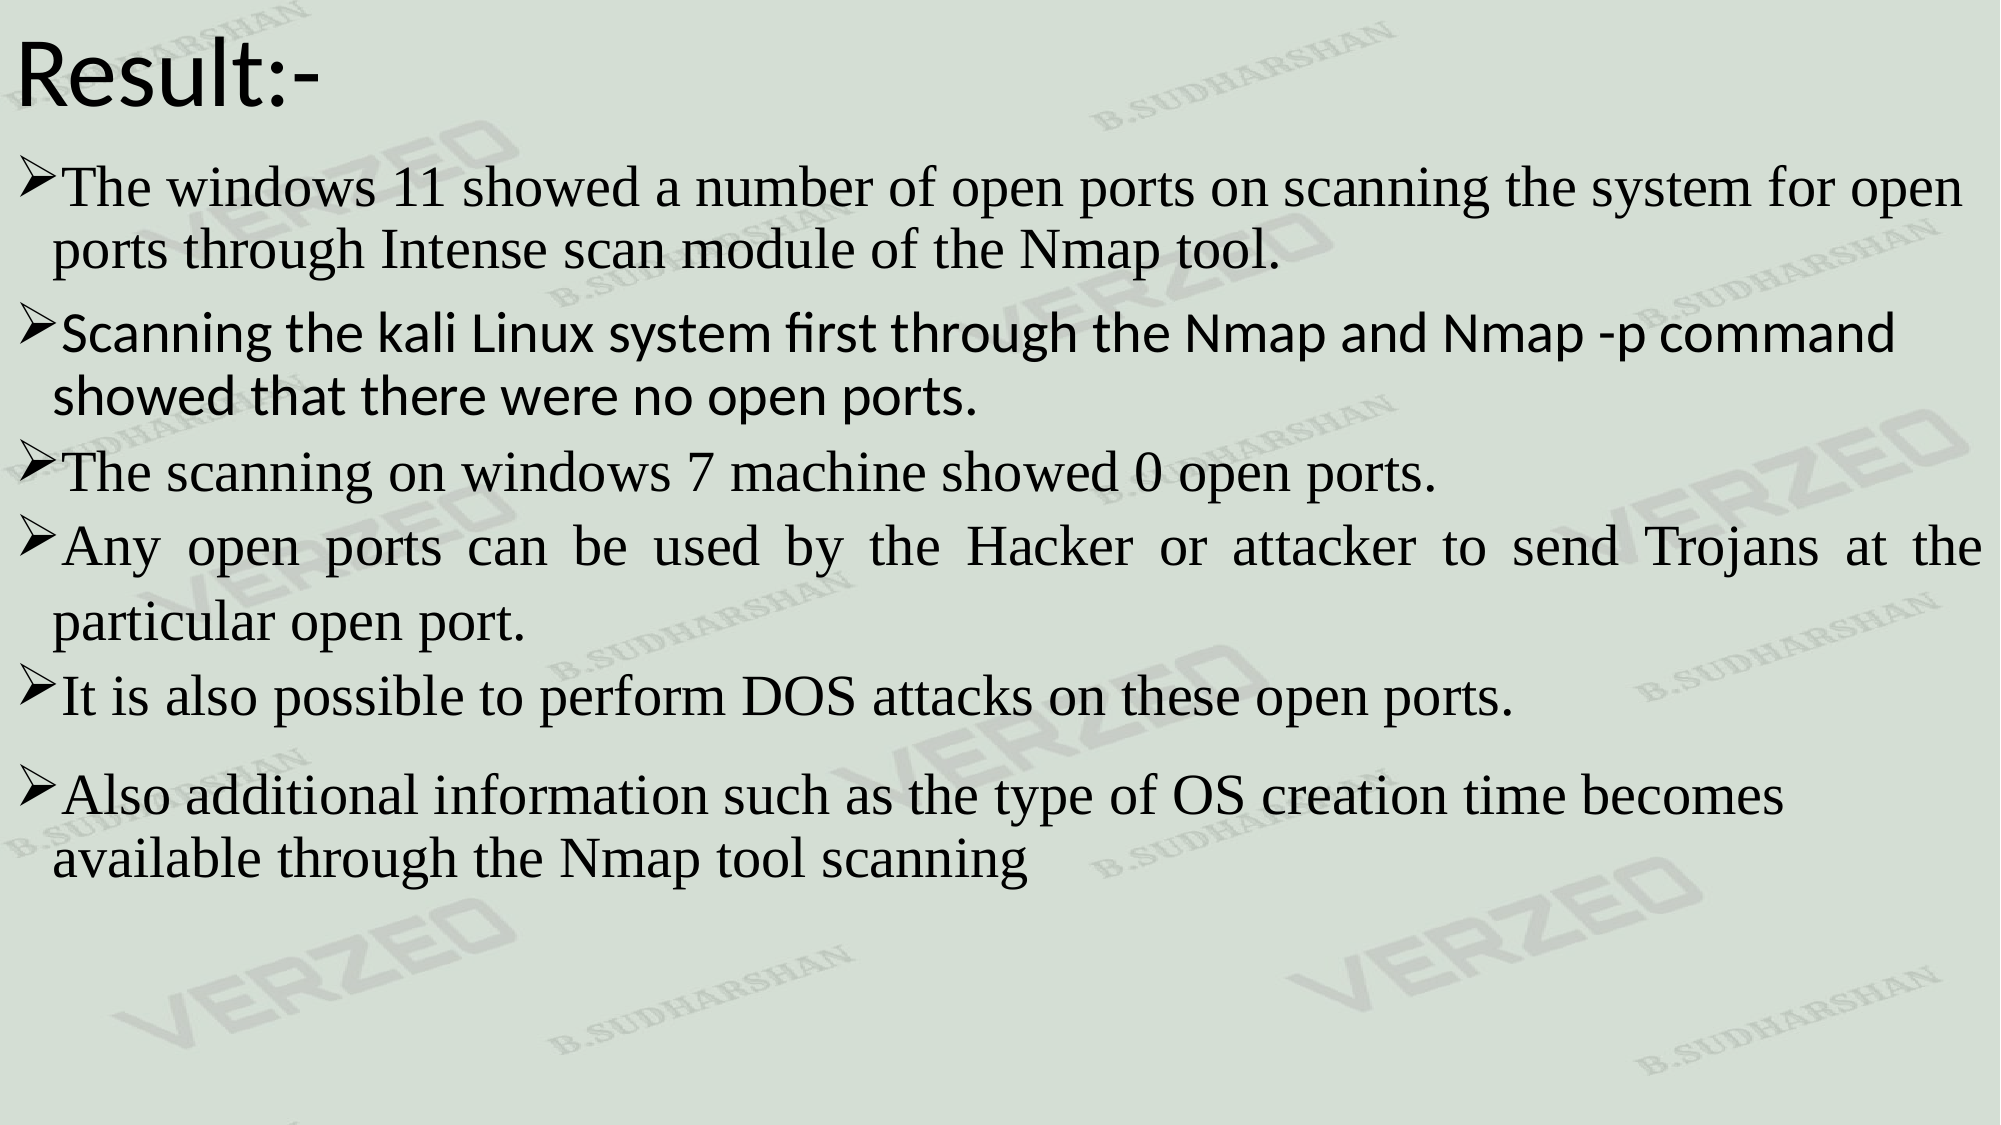

# Result:-
The windows 11 showed a number of open ports on scanning the system for open ports through Intense scan module of the Nmap tool.
Scanning the kali Linux system first through the Nmap and Nmap -p command showed that there were no open ports.
The scanning on windows 7 machine showed 0 open ports.
Any open ports can be used by the Hacker or attacker to send Trojans at the particular open port.
It is also possible to perform DOS attacks on these open ports.
Also additional information such as the type of OS creation time becomes available through the Nmap tool scanning